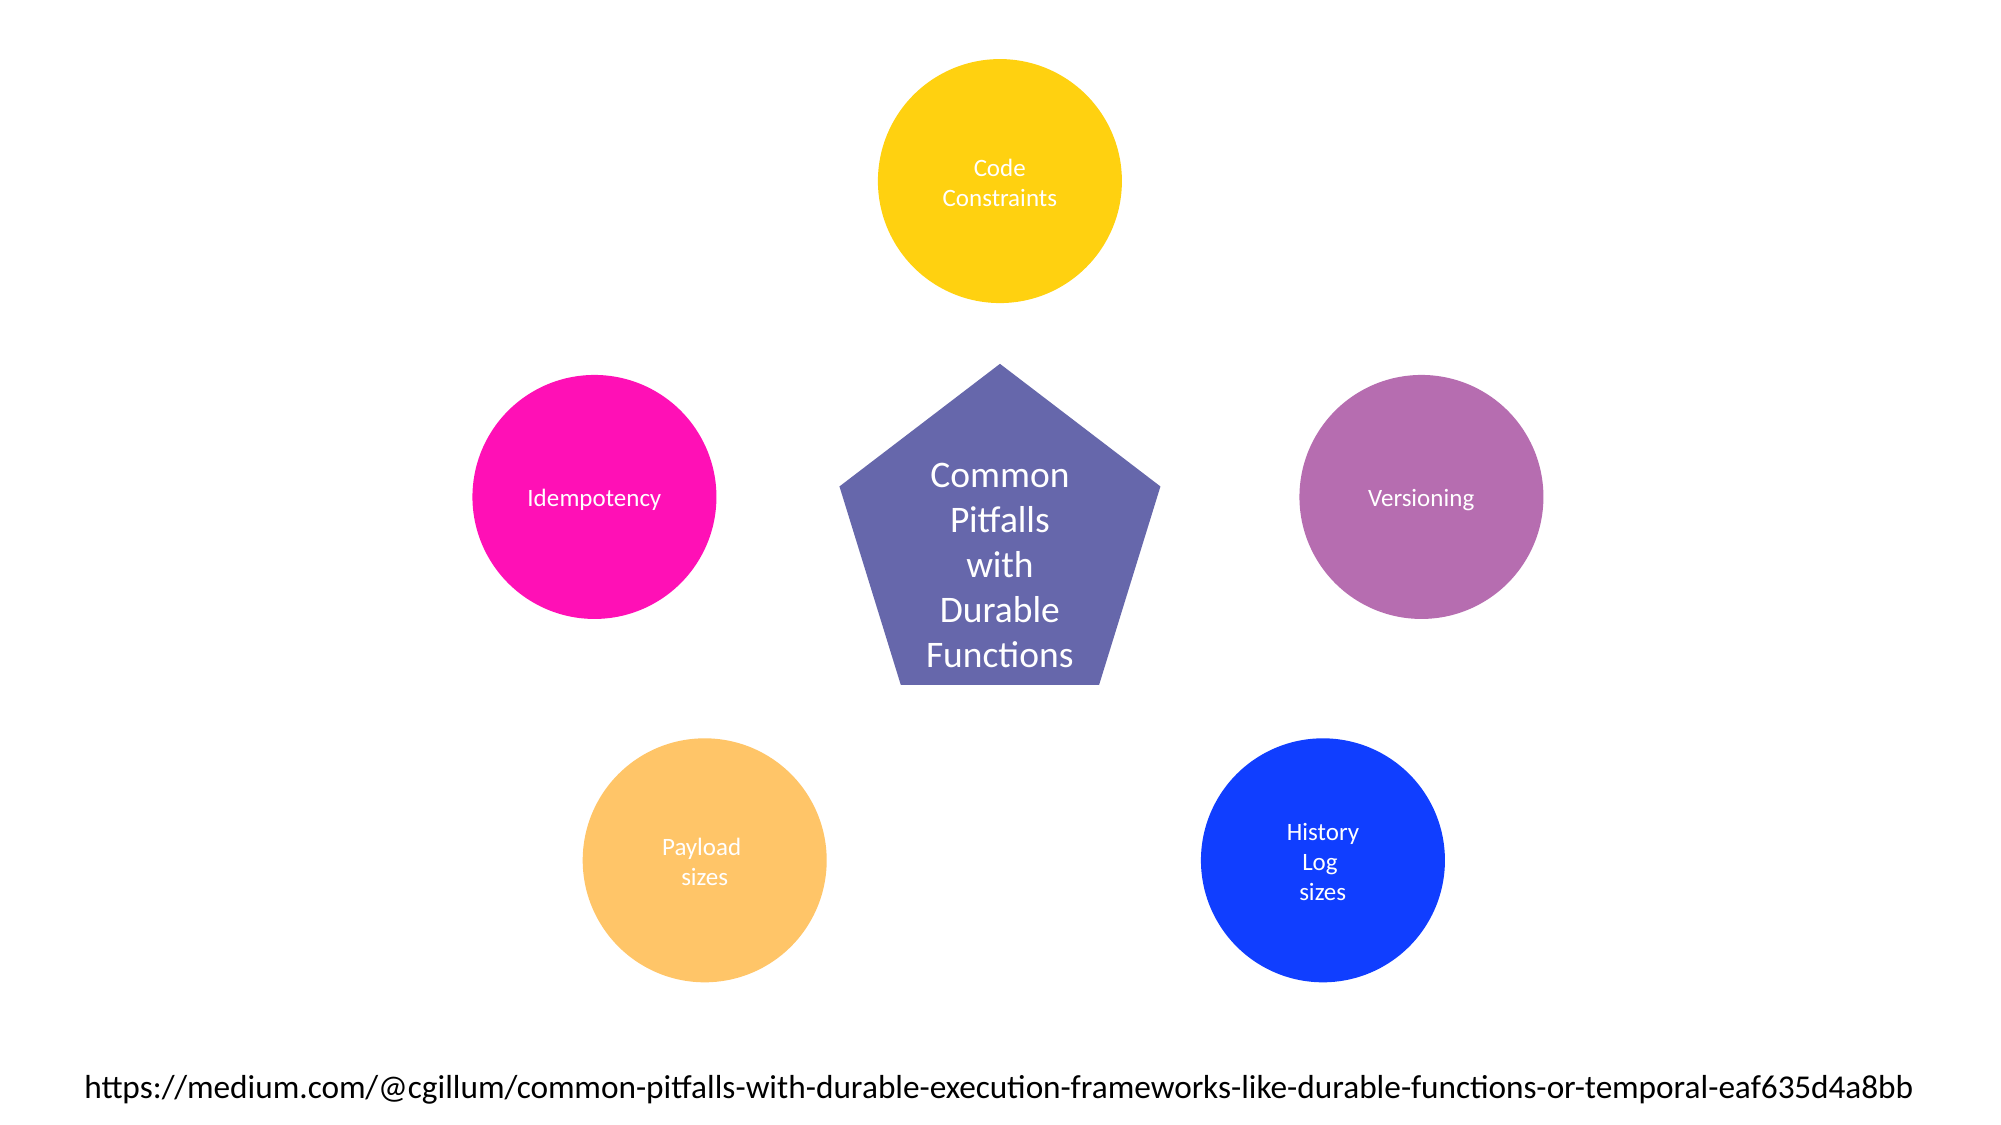

Code Constraints
Common Pitfalls with Durable Functions
Idempotency
Versioning
Payload
sizes
History
Log
sizes
https://medium.com/@cgillum/common-pitfalls-with-durable-execution-frameworks-like-durable-functions-or-temporal-eaf635d4a8bb